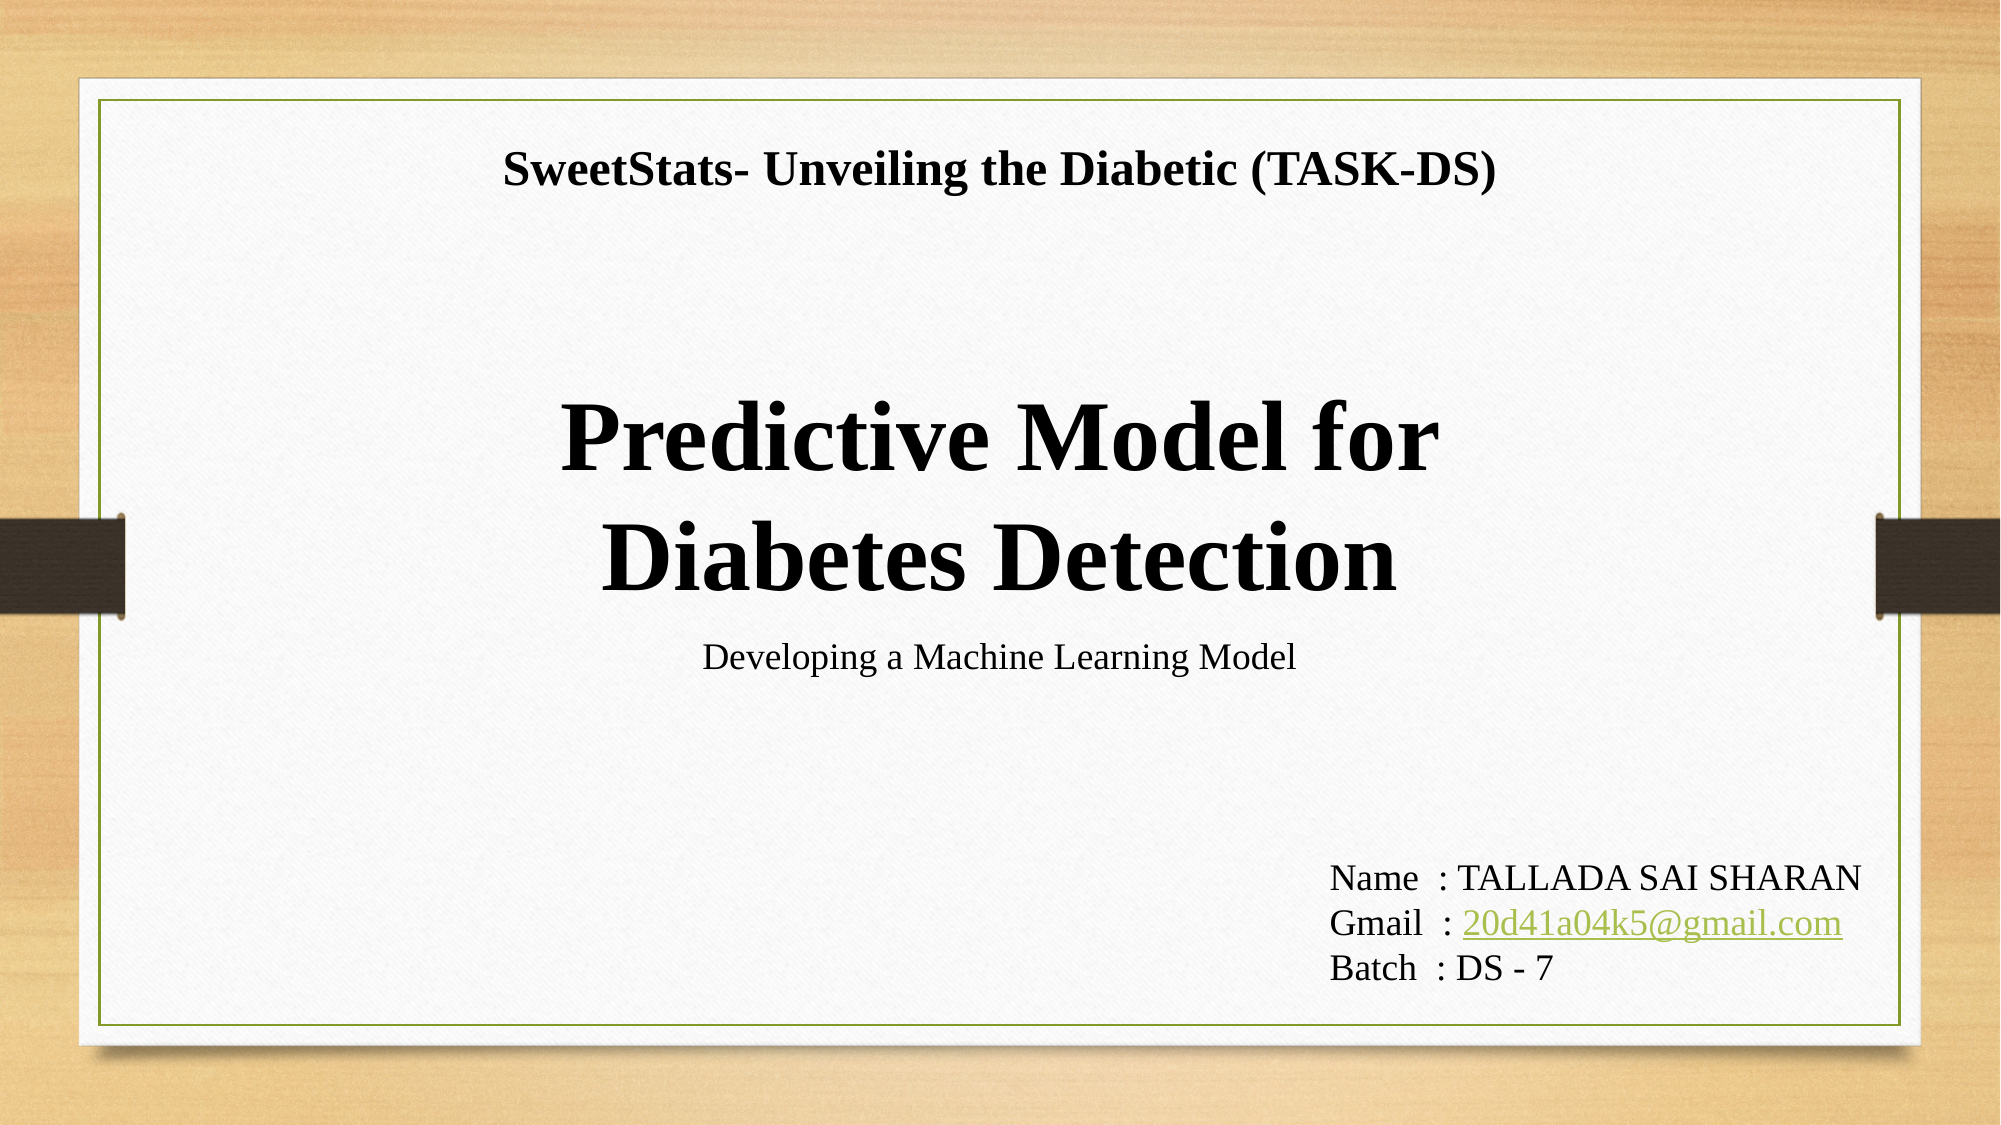

SweetStats- Unveiling the Diabetic (TASK-DS)
Predictive Model for Diabetes Detection
Developing a Machine Learning Model
Name  : TALLADA SAI SHARAN
Gmail  : 20d41a04k5@gmail.com
Batch  : DS - 7